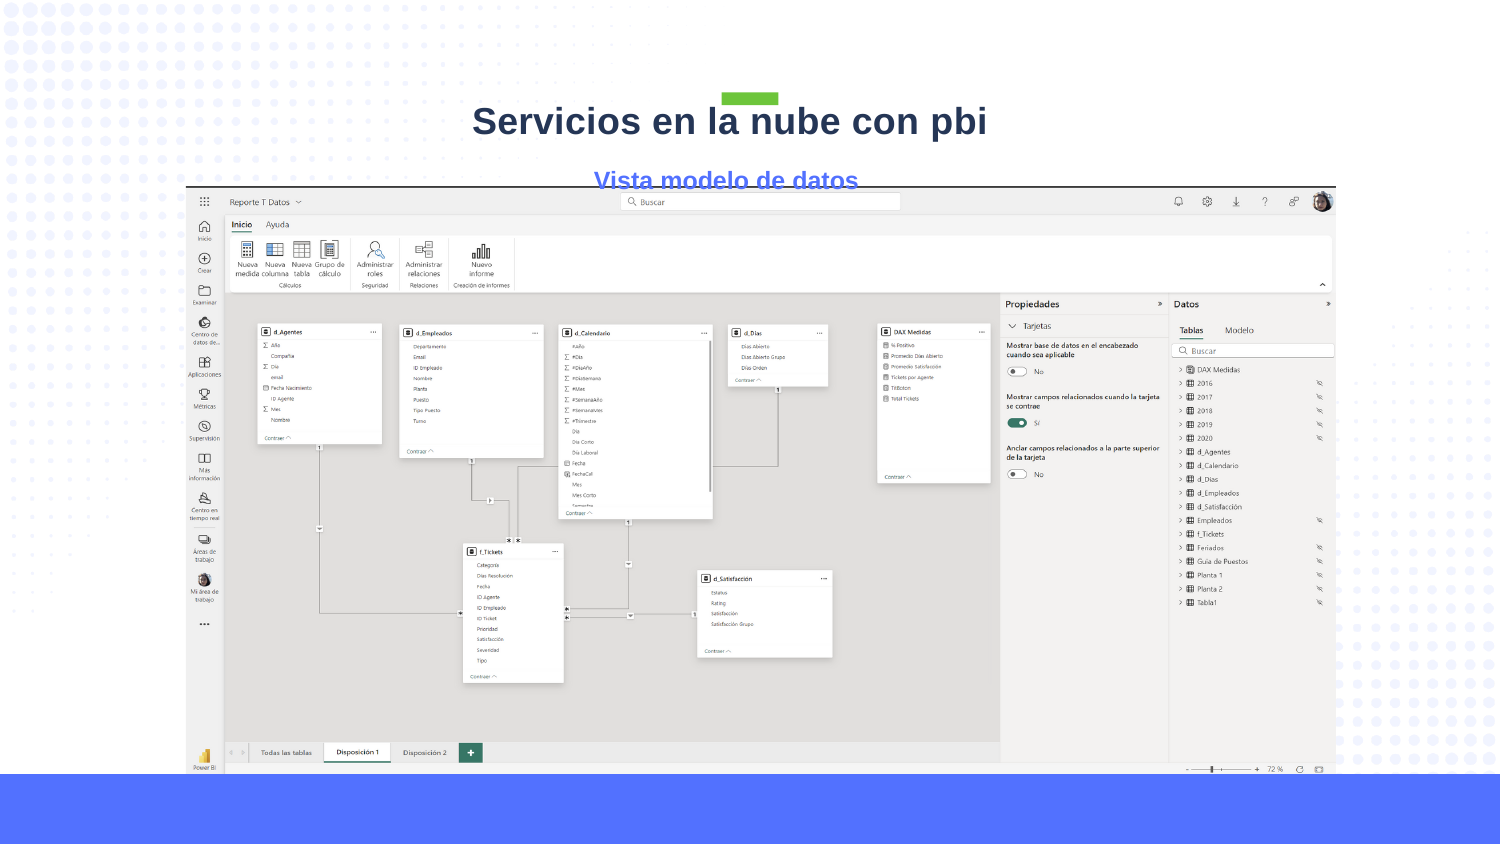

Servicios en la nube con pbi
Vista modelo de datos